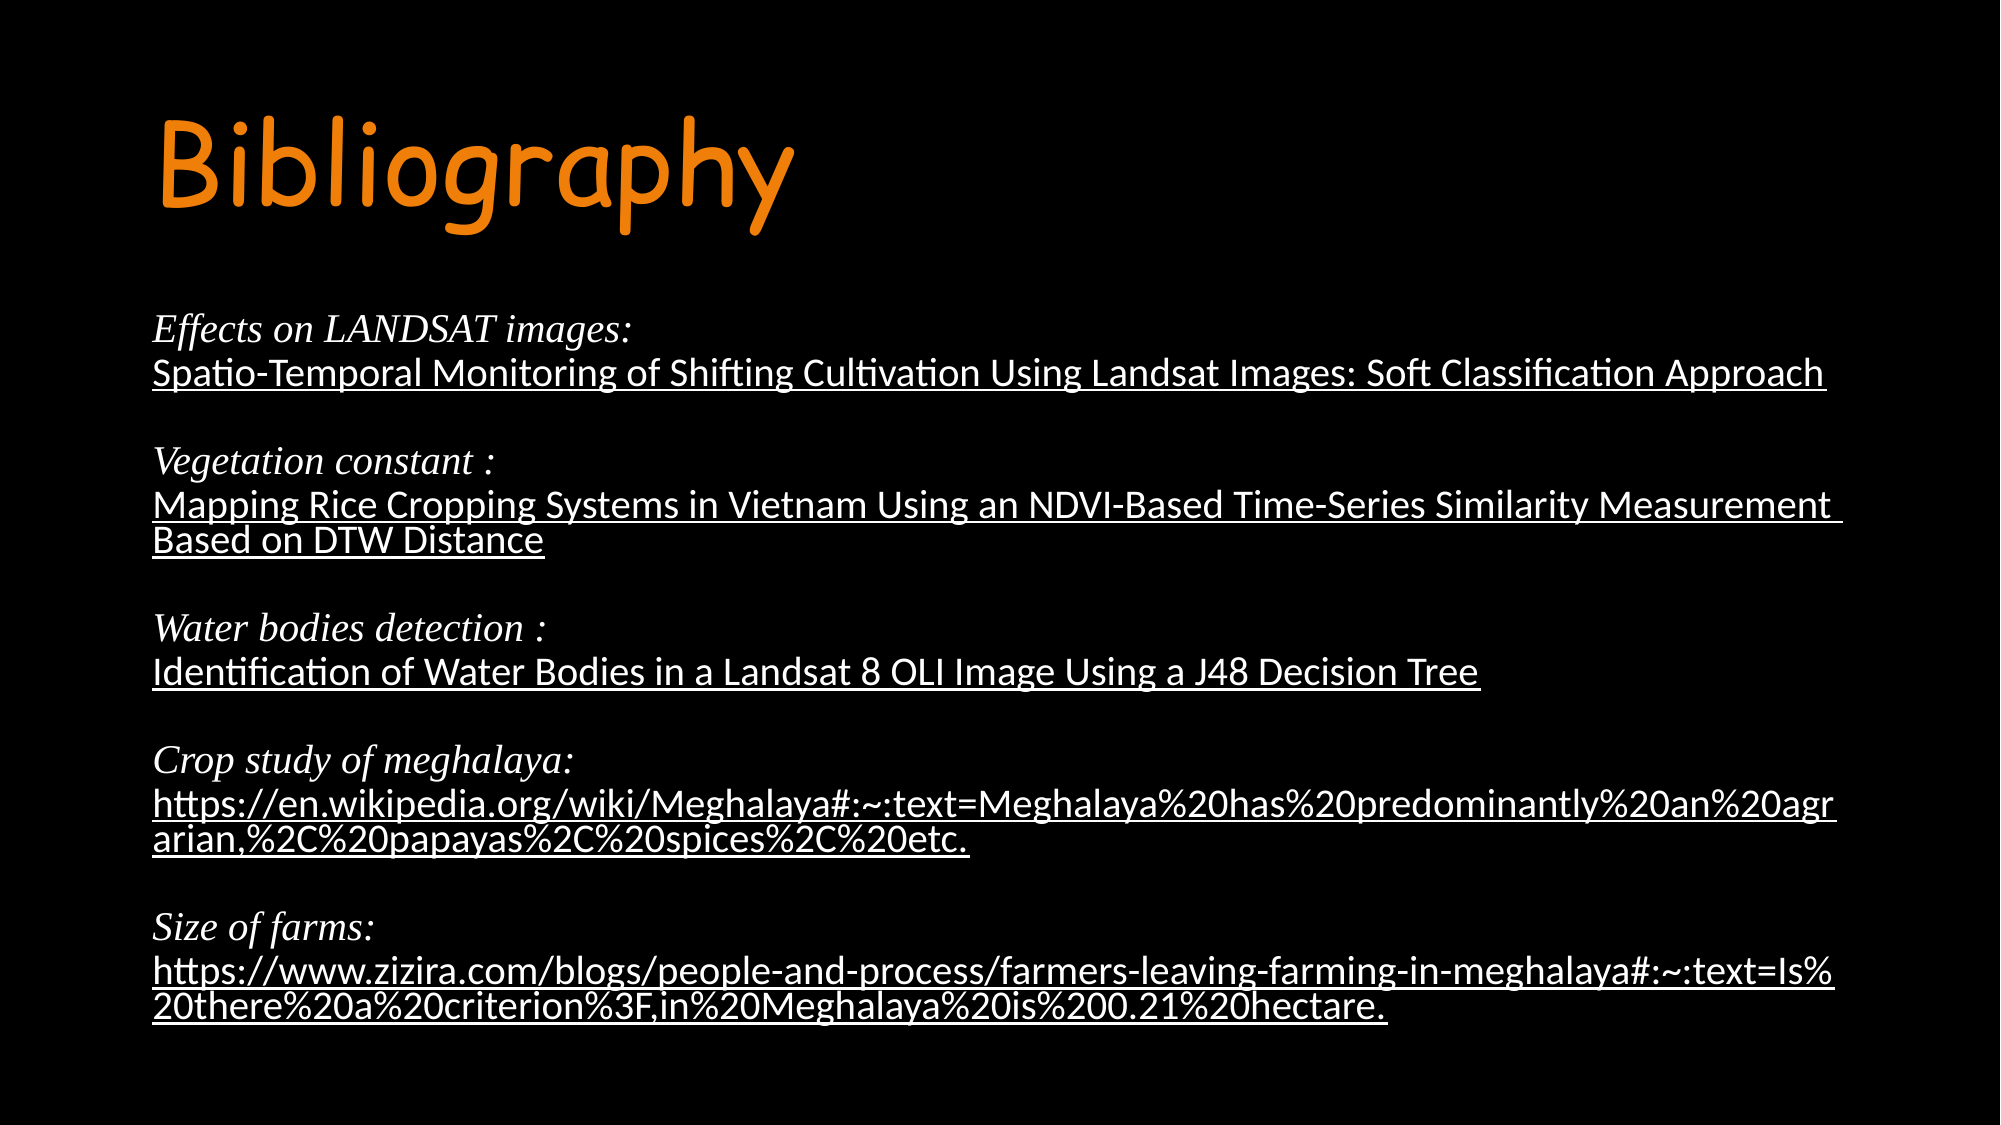

# Bibliography
Effects on LANDSAT images: Spatio-Temporal Monitoring of Shifting Cultivation Using Landsat Images: Soft Classification Approach

Vegetation constant : Mapping Rice Cropping Systems in Vietnam Using an NDVI-Based Time-Series Similarity Measurement Based on DTW Distance

Water bodies detection : Identification of Water Bodies in a Landsat 8 OLI Image Using a J48 Decision Tree

Crop study of meghalaya: https://en.wikipedia.org/wiki/Meghalaya#:~:text=Meghalaya%20has%20predominantly%20an%20agrarian,%2C%20papayas%2C%20spices%2C%20etc.

Size of farms: https://www.zizira.com/blogs/people-and-process/farmers-leaving-farming-in-meghalaya#:~:text=Is%20there%20a%20criterion%3F,in%20Meghalaya%20is%200.21%20hectare.